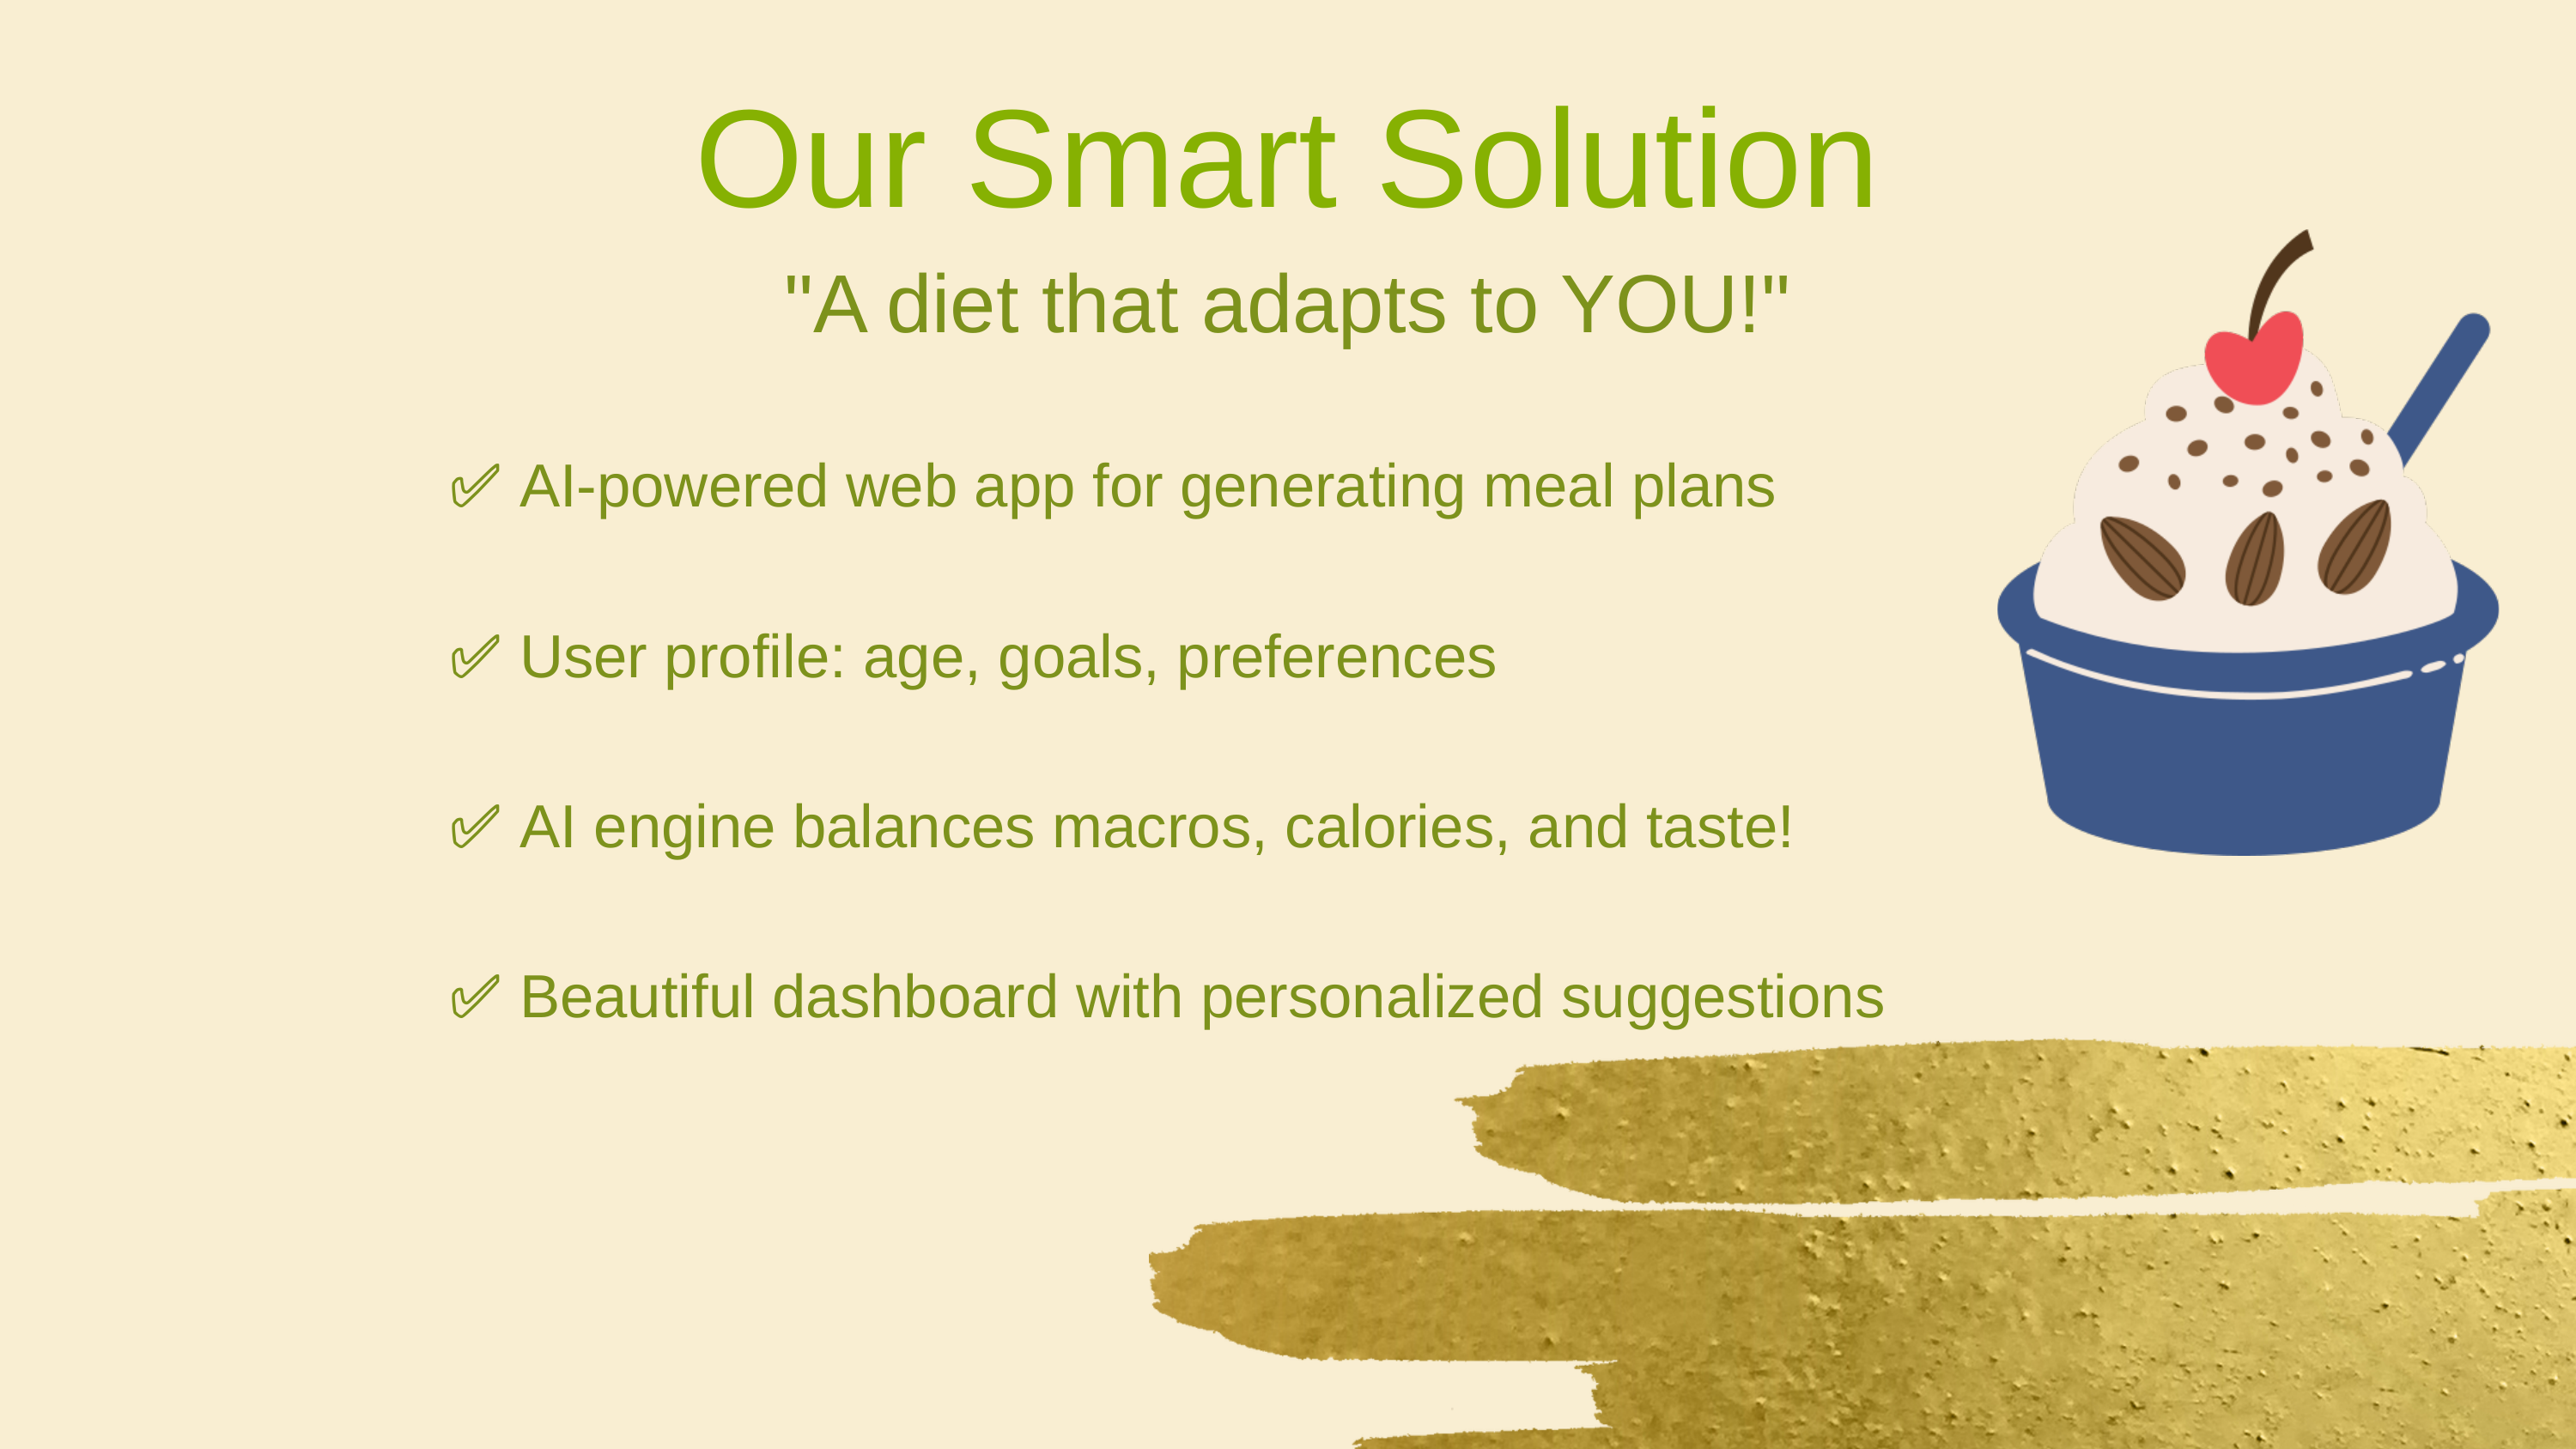

Our Smart Solution

"A diet that adapts to YOU!"
✅ AI-powered web app for generating meal plans

✅ User profile: age, goals, preferences

✅ AI engine balances macros, calories, and taste!

✅ Beautiful dashboard with personalized suggestions